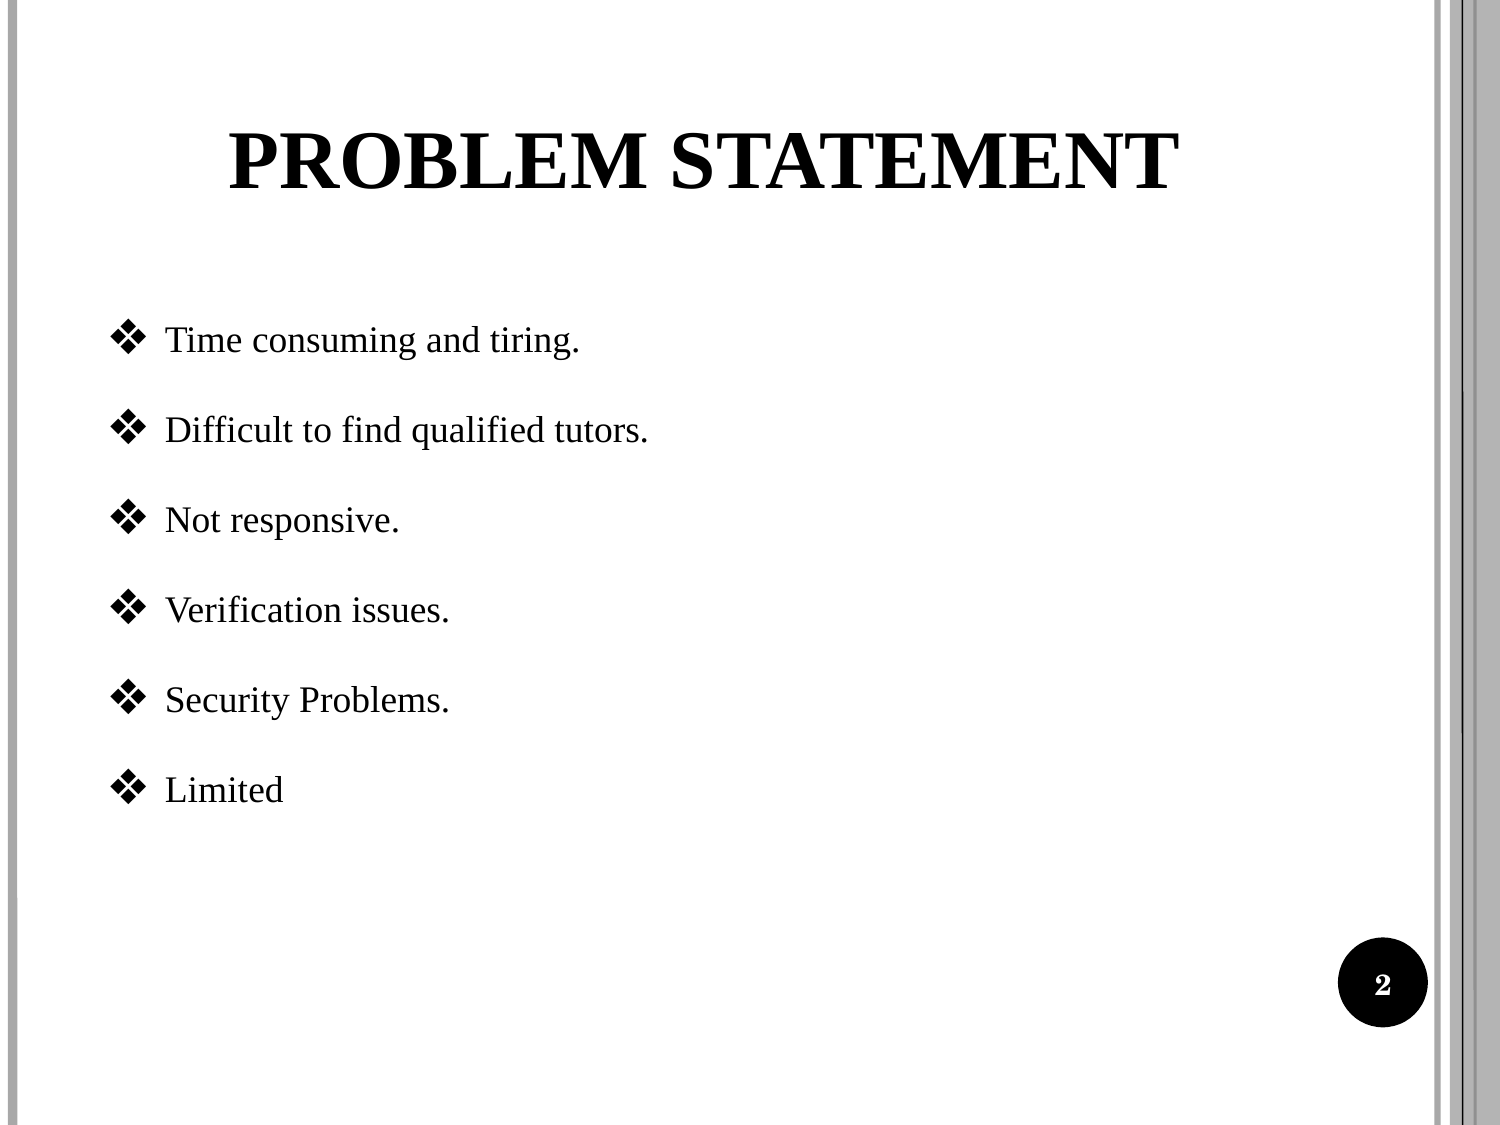

PROBLEM STATEMENT

Time consuming and tiring.

Difficult to find qualified tutors.

Not responsive.

Verification issues.

Security Problems.

Limited

2